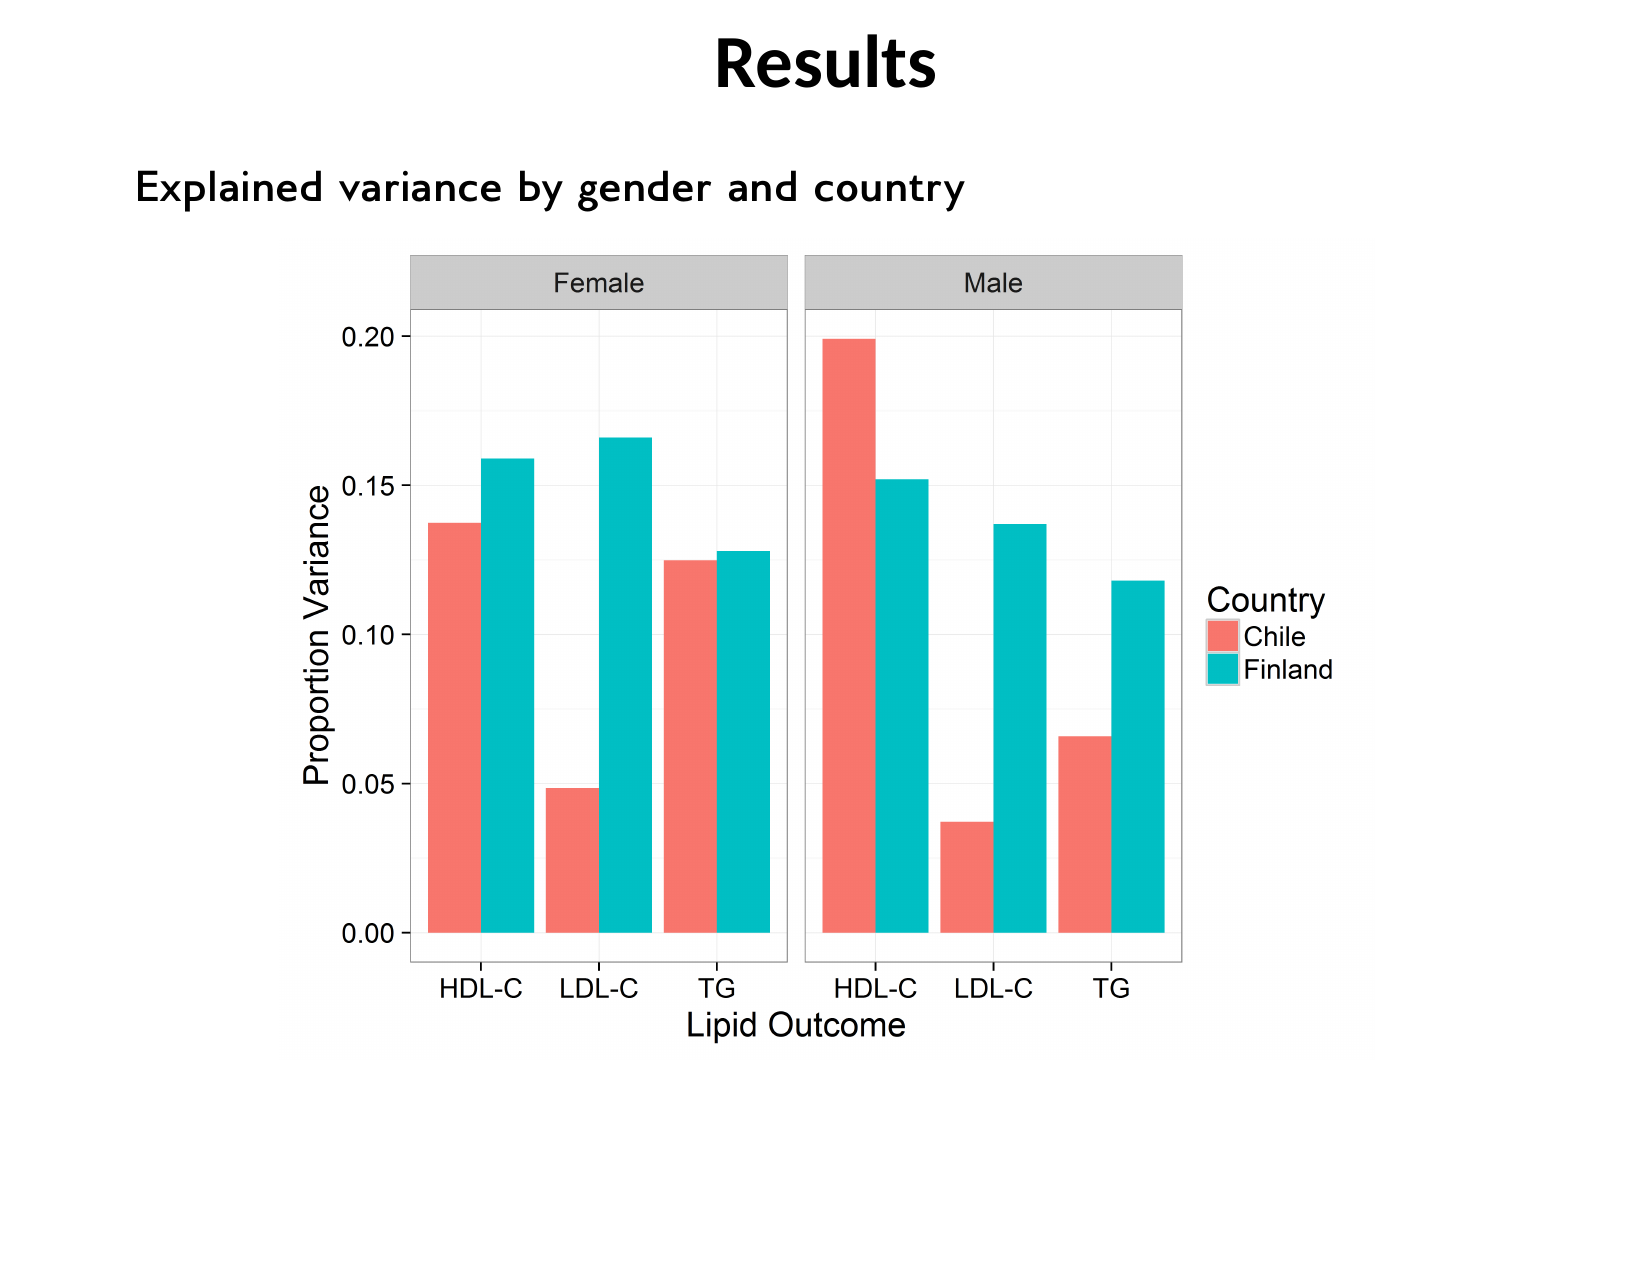

Results
Explained variance by gender and country